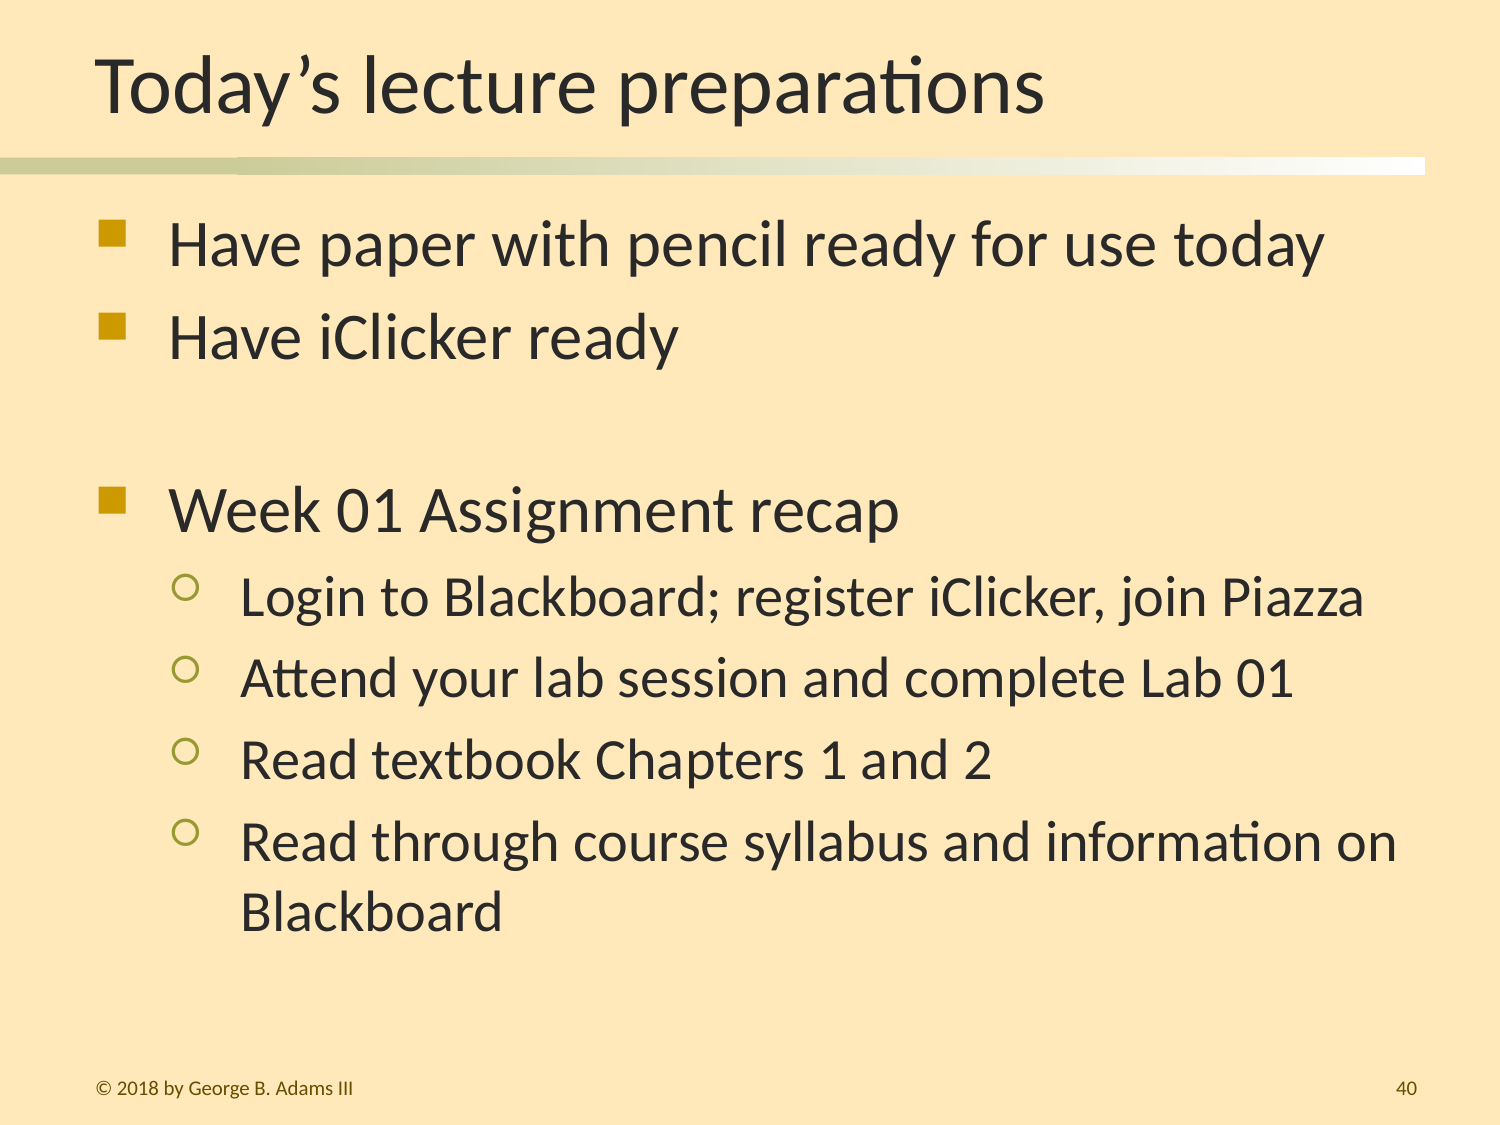

# Today’s lecture preparations
Have paper with pencil ready for use today
Have iClicker ready
Week 01 Assignment recap
Login to Blackboard; register iClicker, join Piazza
Attend your lab session and complete Lab 01
Read textbook Chapters 1 and 2
Read through course syllabus and information on Blackboard

© 2018 by George B. Adams III
40